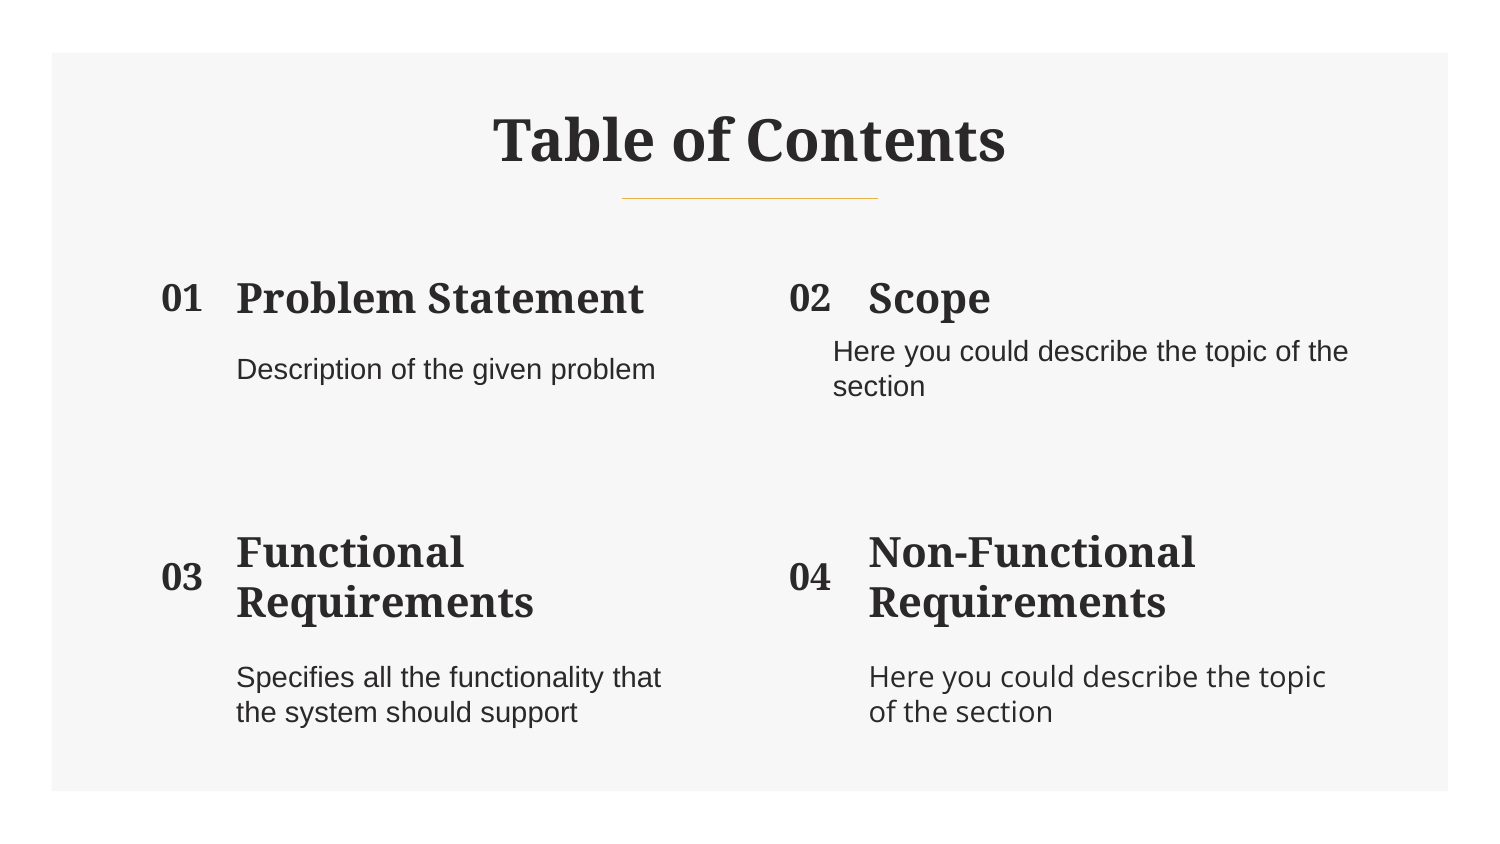

# Table of Contents
Problem Statement
Scope
02
01
Here you could describe the topic of the section
Description of the given problem
Functional Requirements
Non-Functional Requirements
03
04
Specifies all the functionality that the system should support
Here you could describe the topic of the section